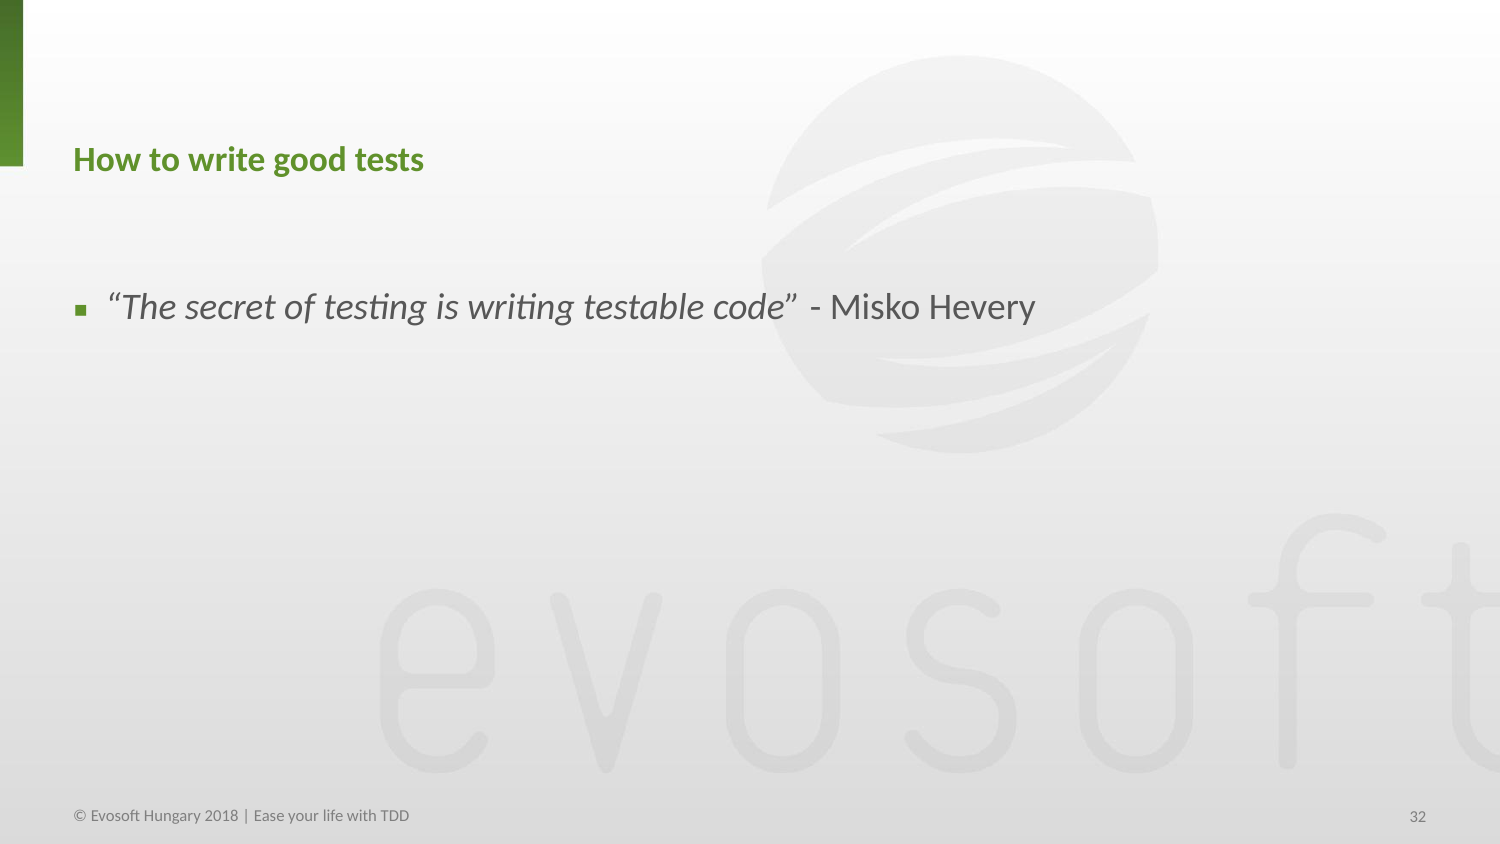

# How to write good tests
  “The secret of testing is writing testable code” - Misko Hevery